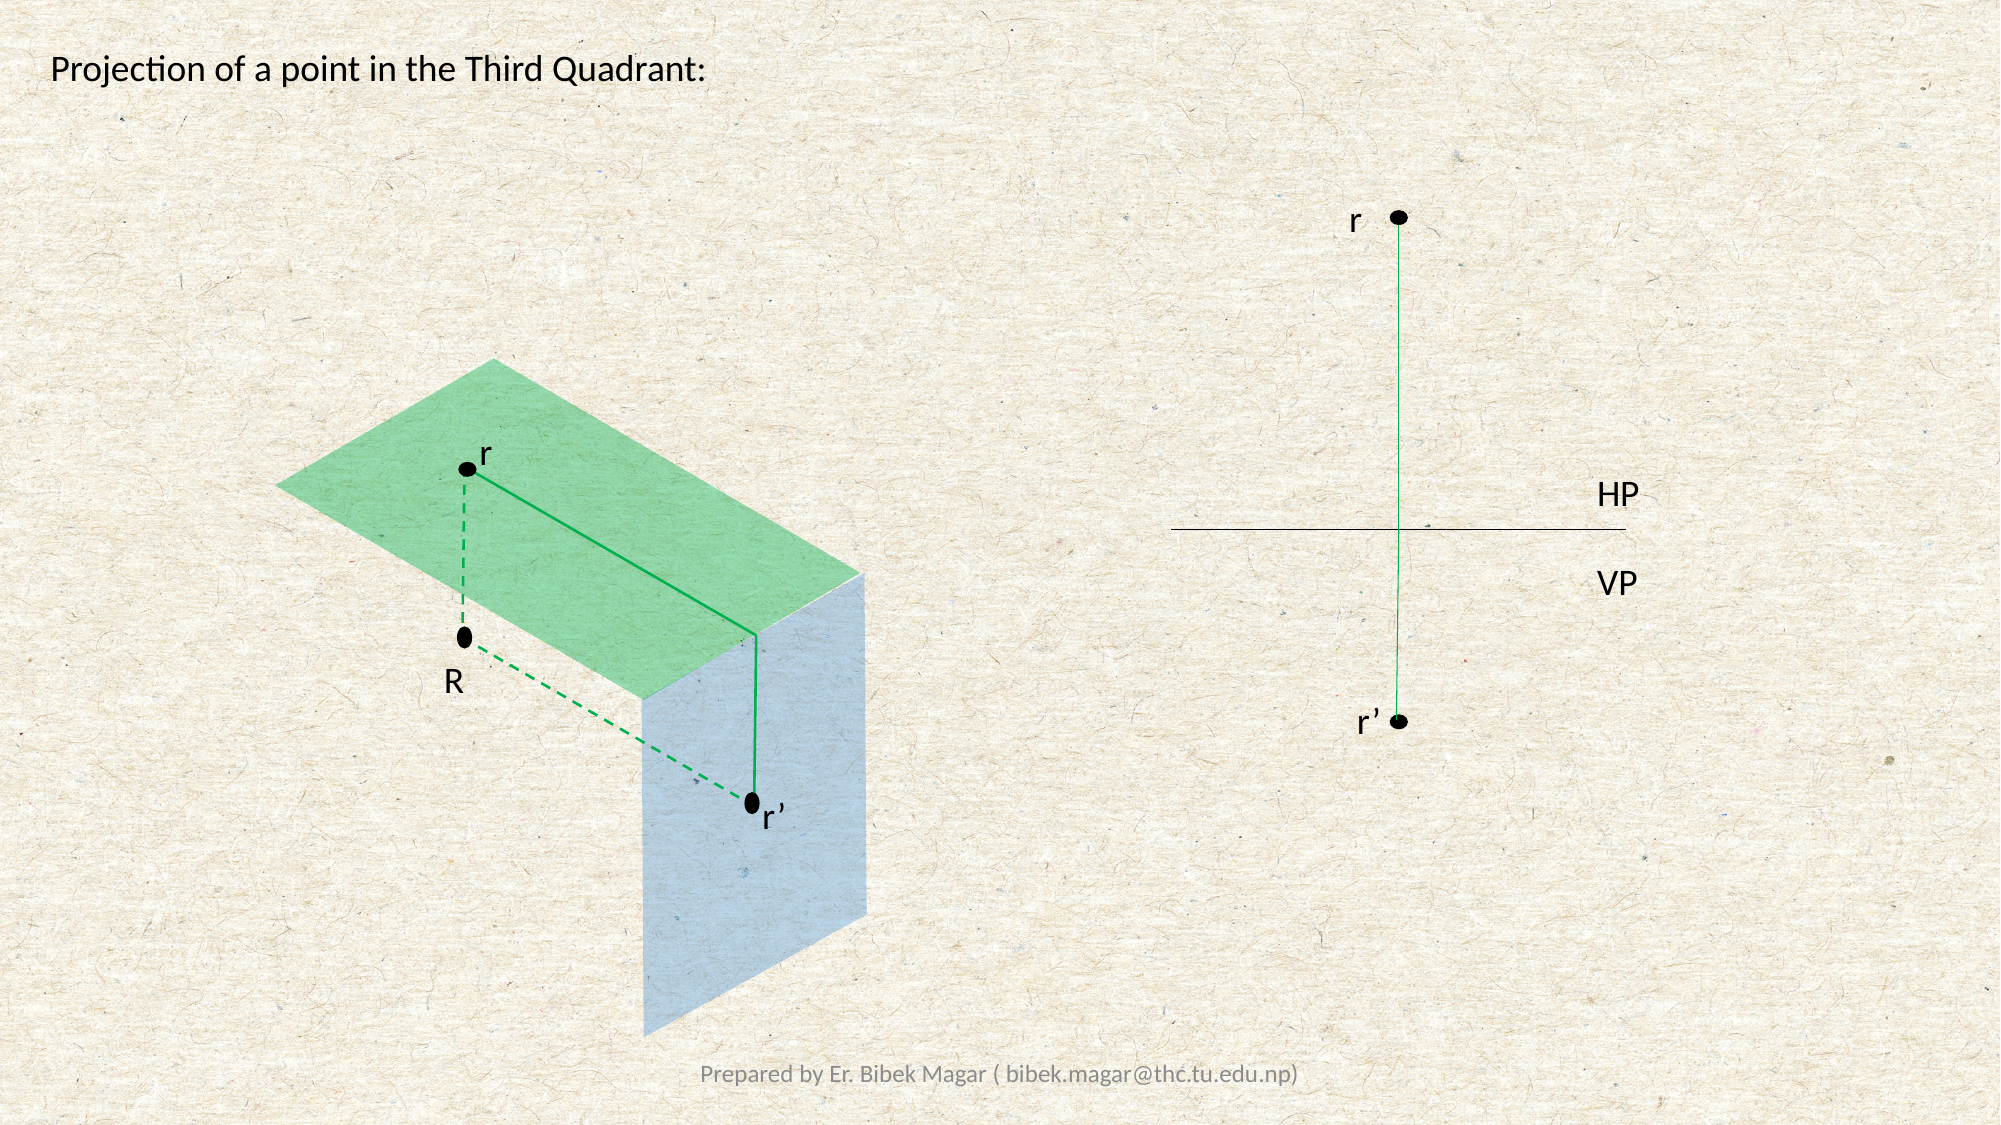

Projection of a point in the Third Quadrant:
r

r

HP
VP

R
r’

r’

Prepared by Er. Bibek Magar ( bibek.magar@thc.tu.edu.np)